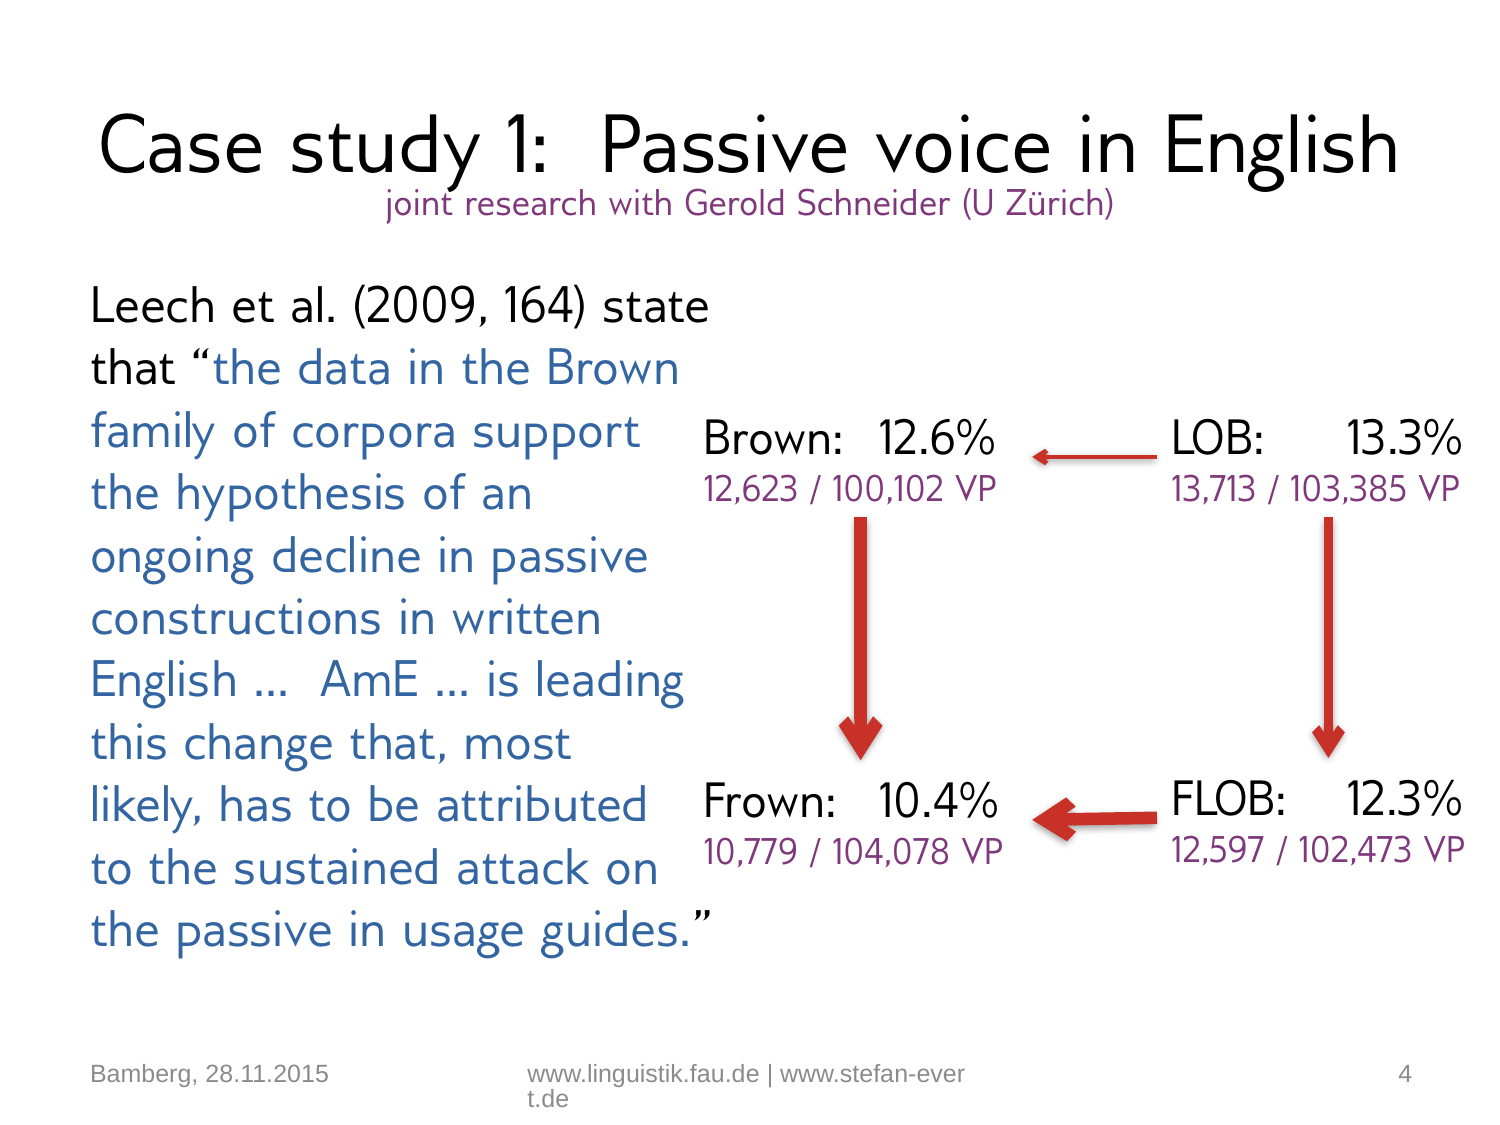

# Case study 1:  Passive voice in English
joint research with Gerold Schneider (U Zürich)
Leech et al. (2009, 164) state that “the data in the Brown family of corpora support the hypothesis of an
ongoing decline in passive constructions in written English ...  AmE ... is leading this change that, most
likely, has to be attributed
to the sustained attack on the passive in usage guides.”
Brown:	12.6%
12,623 / 100,102 VP
LOB:	13.3%
13,713 / 103,385 VP
FLOB:	12.3%
12,597 / 102,473 VP
Frown:	10.4%
10,779 / 104,078 VP
Bamberg, 28.11.2015
www.linguistik.fau.de | www.stefan-evert.de
4